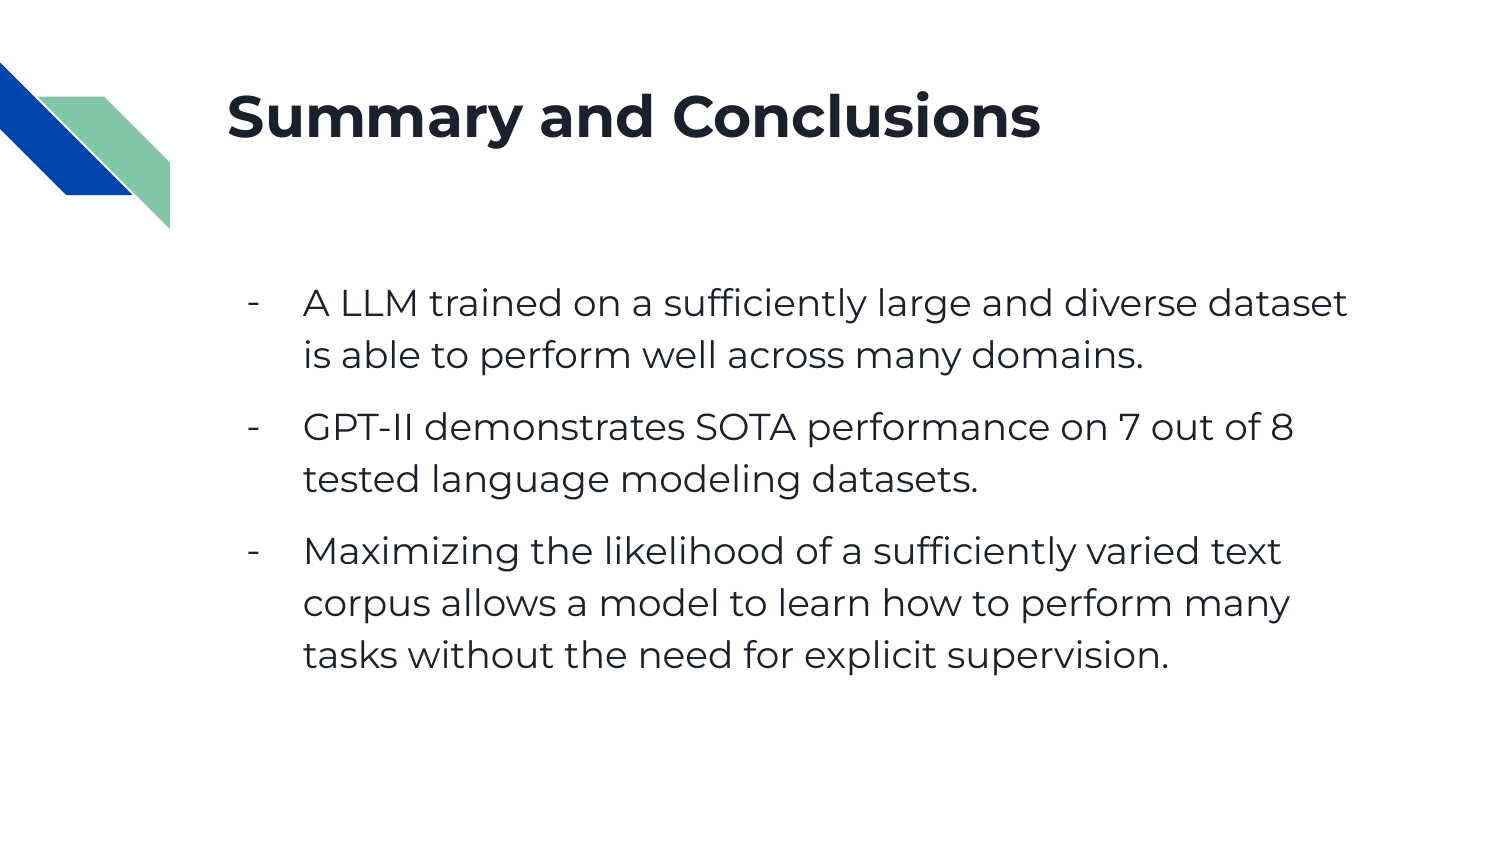

# Summary and Conclusions
A LLM trained on a sufficiently large and diverse dataset is able to perform well across many domains.
GPT-II demonstrates SOTA performance on 7 out of 8 tested language modeling datasets.
Maximizing the likelihood of a sufficiently varied text corpus allows a model to learn how to perform many tasks without the need for explicit supervision.